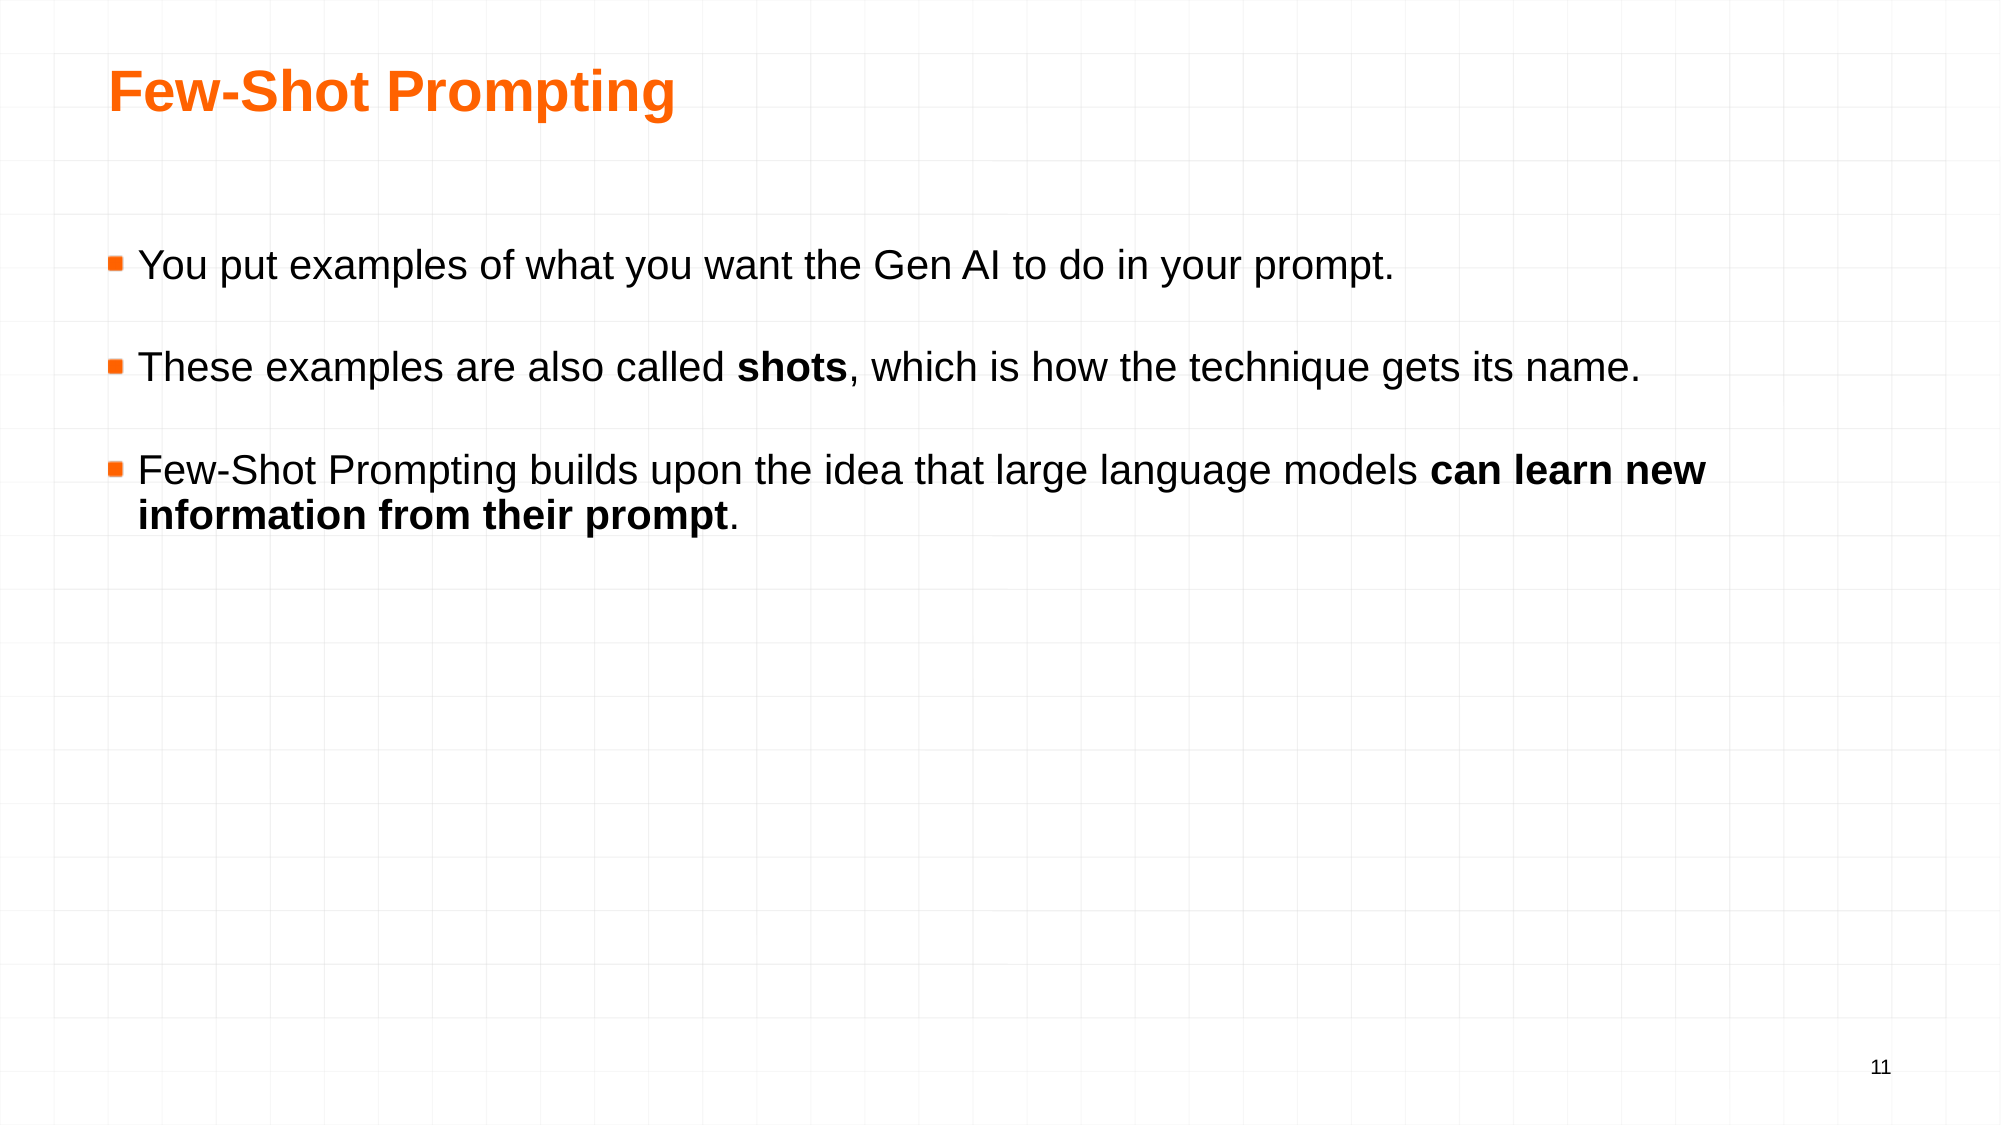

Using bullets with indent button
Use the indent button to create the text levels with the appropriate bullet.

# Few-Shot Prompting

You put examples of what you want the Gen AI to do in your prompt.

These examples are also called shots, which is how the technique gets its name.

Few-Shot Prompting builds upon the idea that large language models can learn new information from their prompt.

11